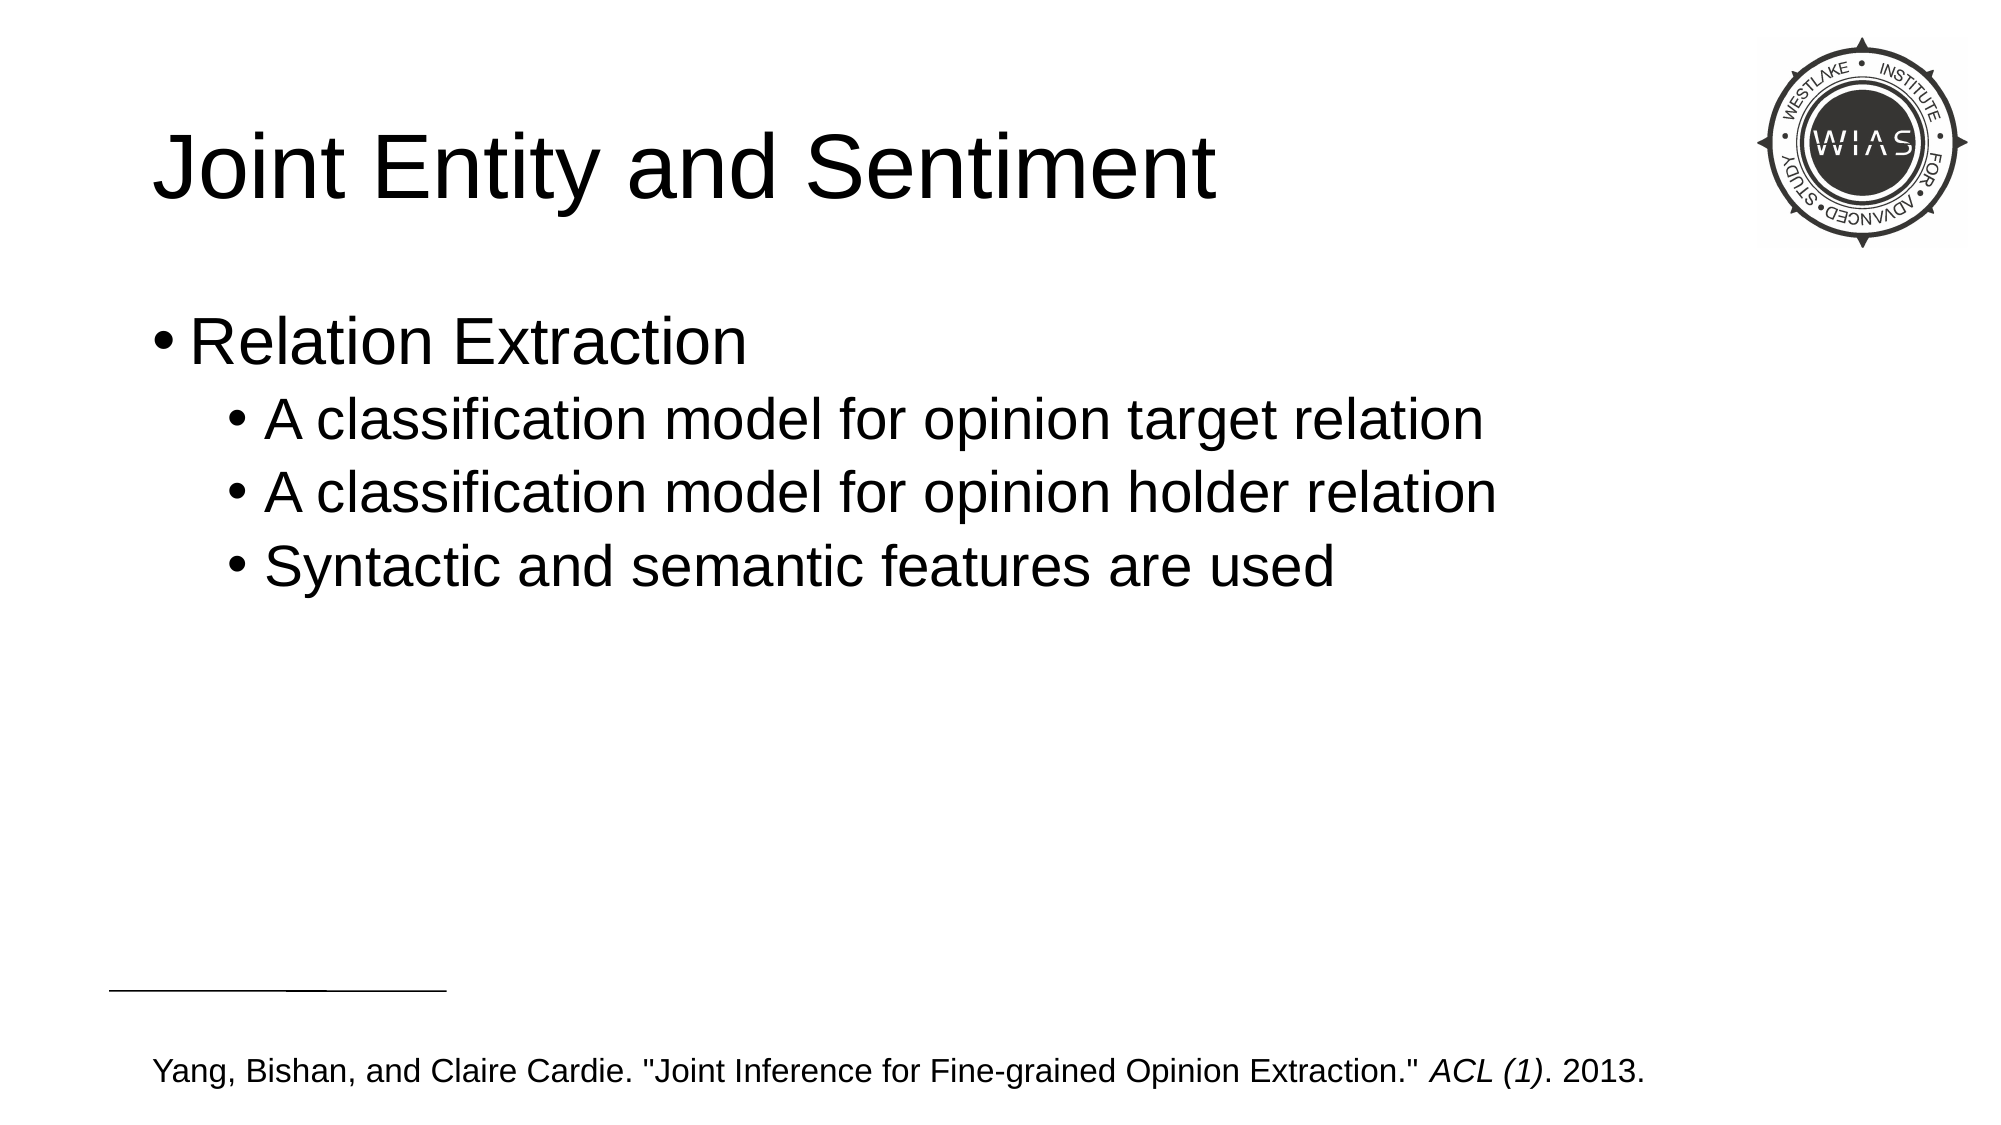

# Joint Entity and Sentiment
Relation Extraction
A classification model for opinion target relation
A classification model for opinion holder relation
Syntactic and semantic features are used

Yang, Bishan, and Claire Cardie. "Joint Inference for Fine-grained Opinion Extraction." ACL (1). 2013.